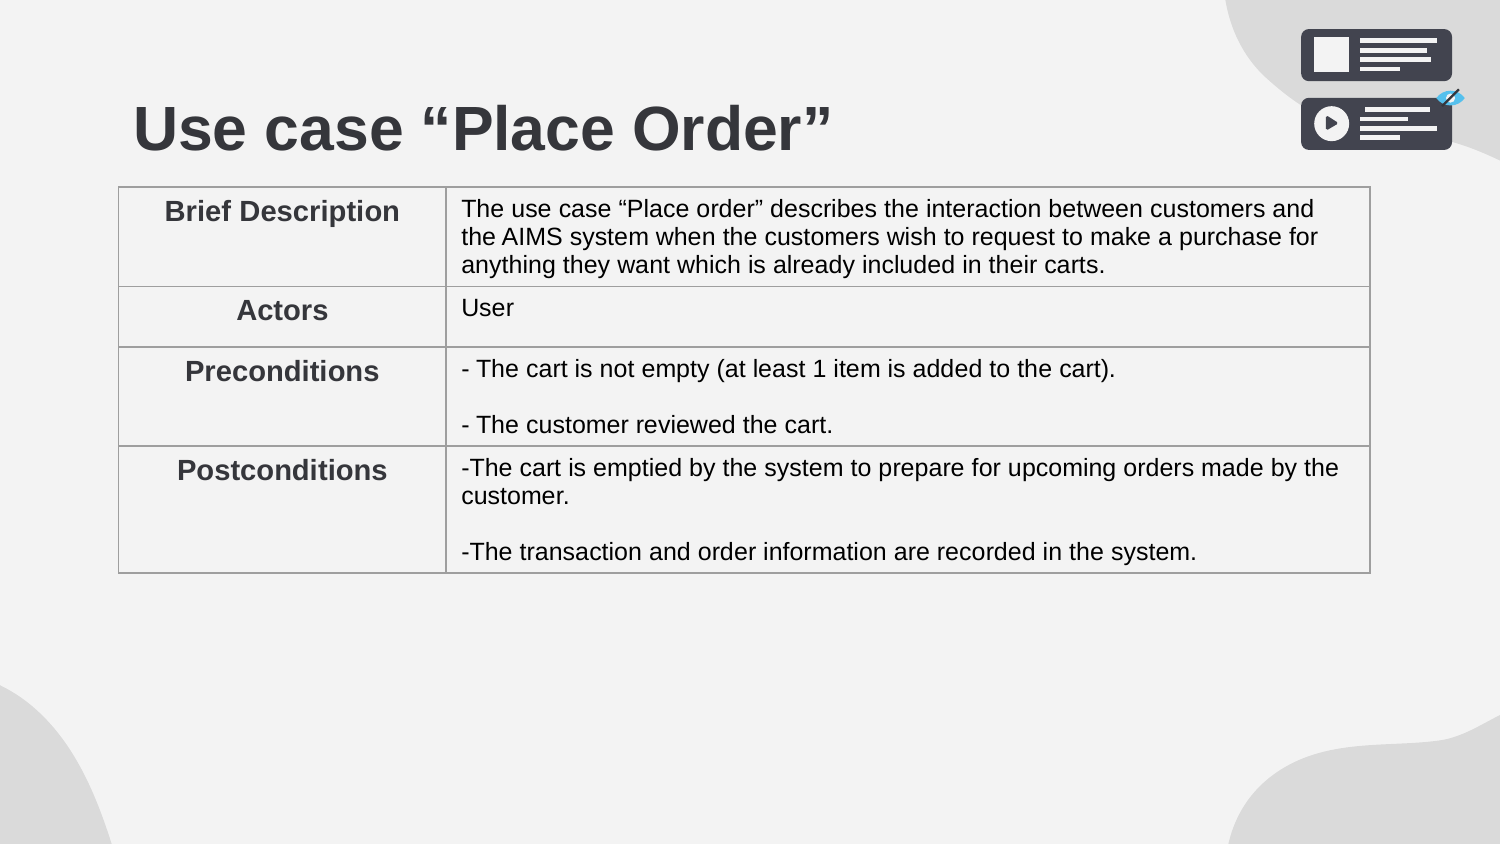

# Use case “Place Order”
| Brief Description | The use case “Place order” describes the interaction between customers and the AIMS system when the customers wish to request to make a purchase for anything they want which is already included in their carts. |
| --- | --- |
| Actors | User |
| Preconditions | - The cart is not empty (at least 1 item is added to the cart).  - The customer reviewed the cart. |
| Postconditions | -The cart is emptied by the system to prepare for upcoming orders made by the customer. -The transaction and order information are recorded in the system. |